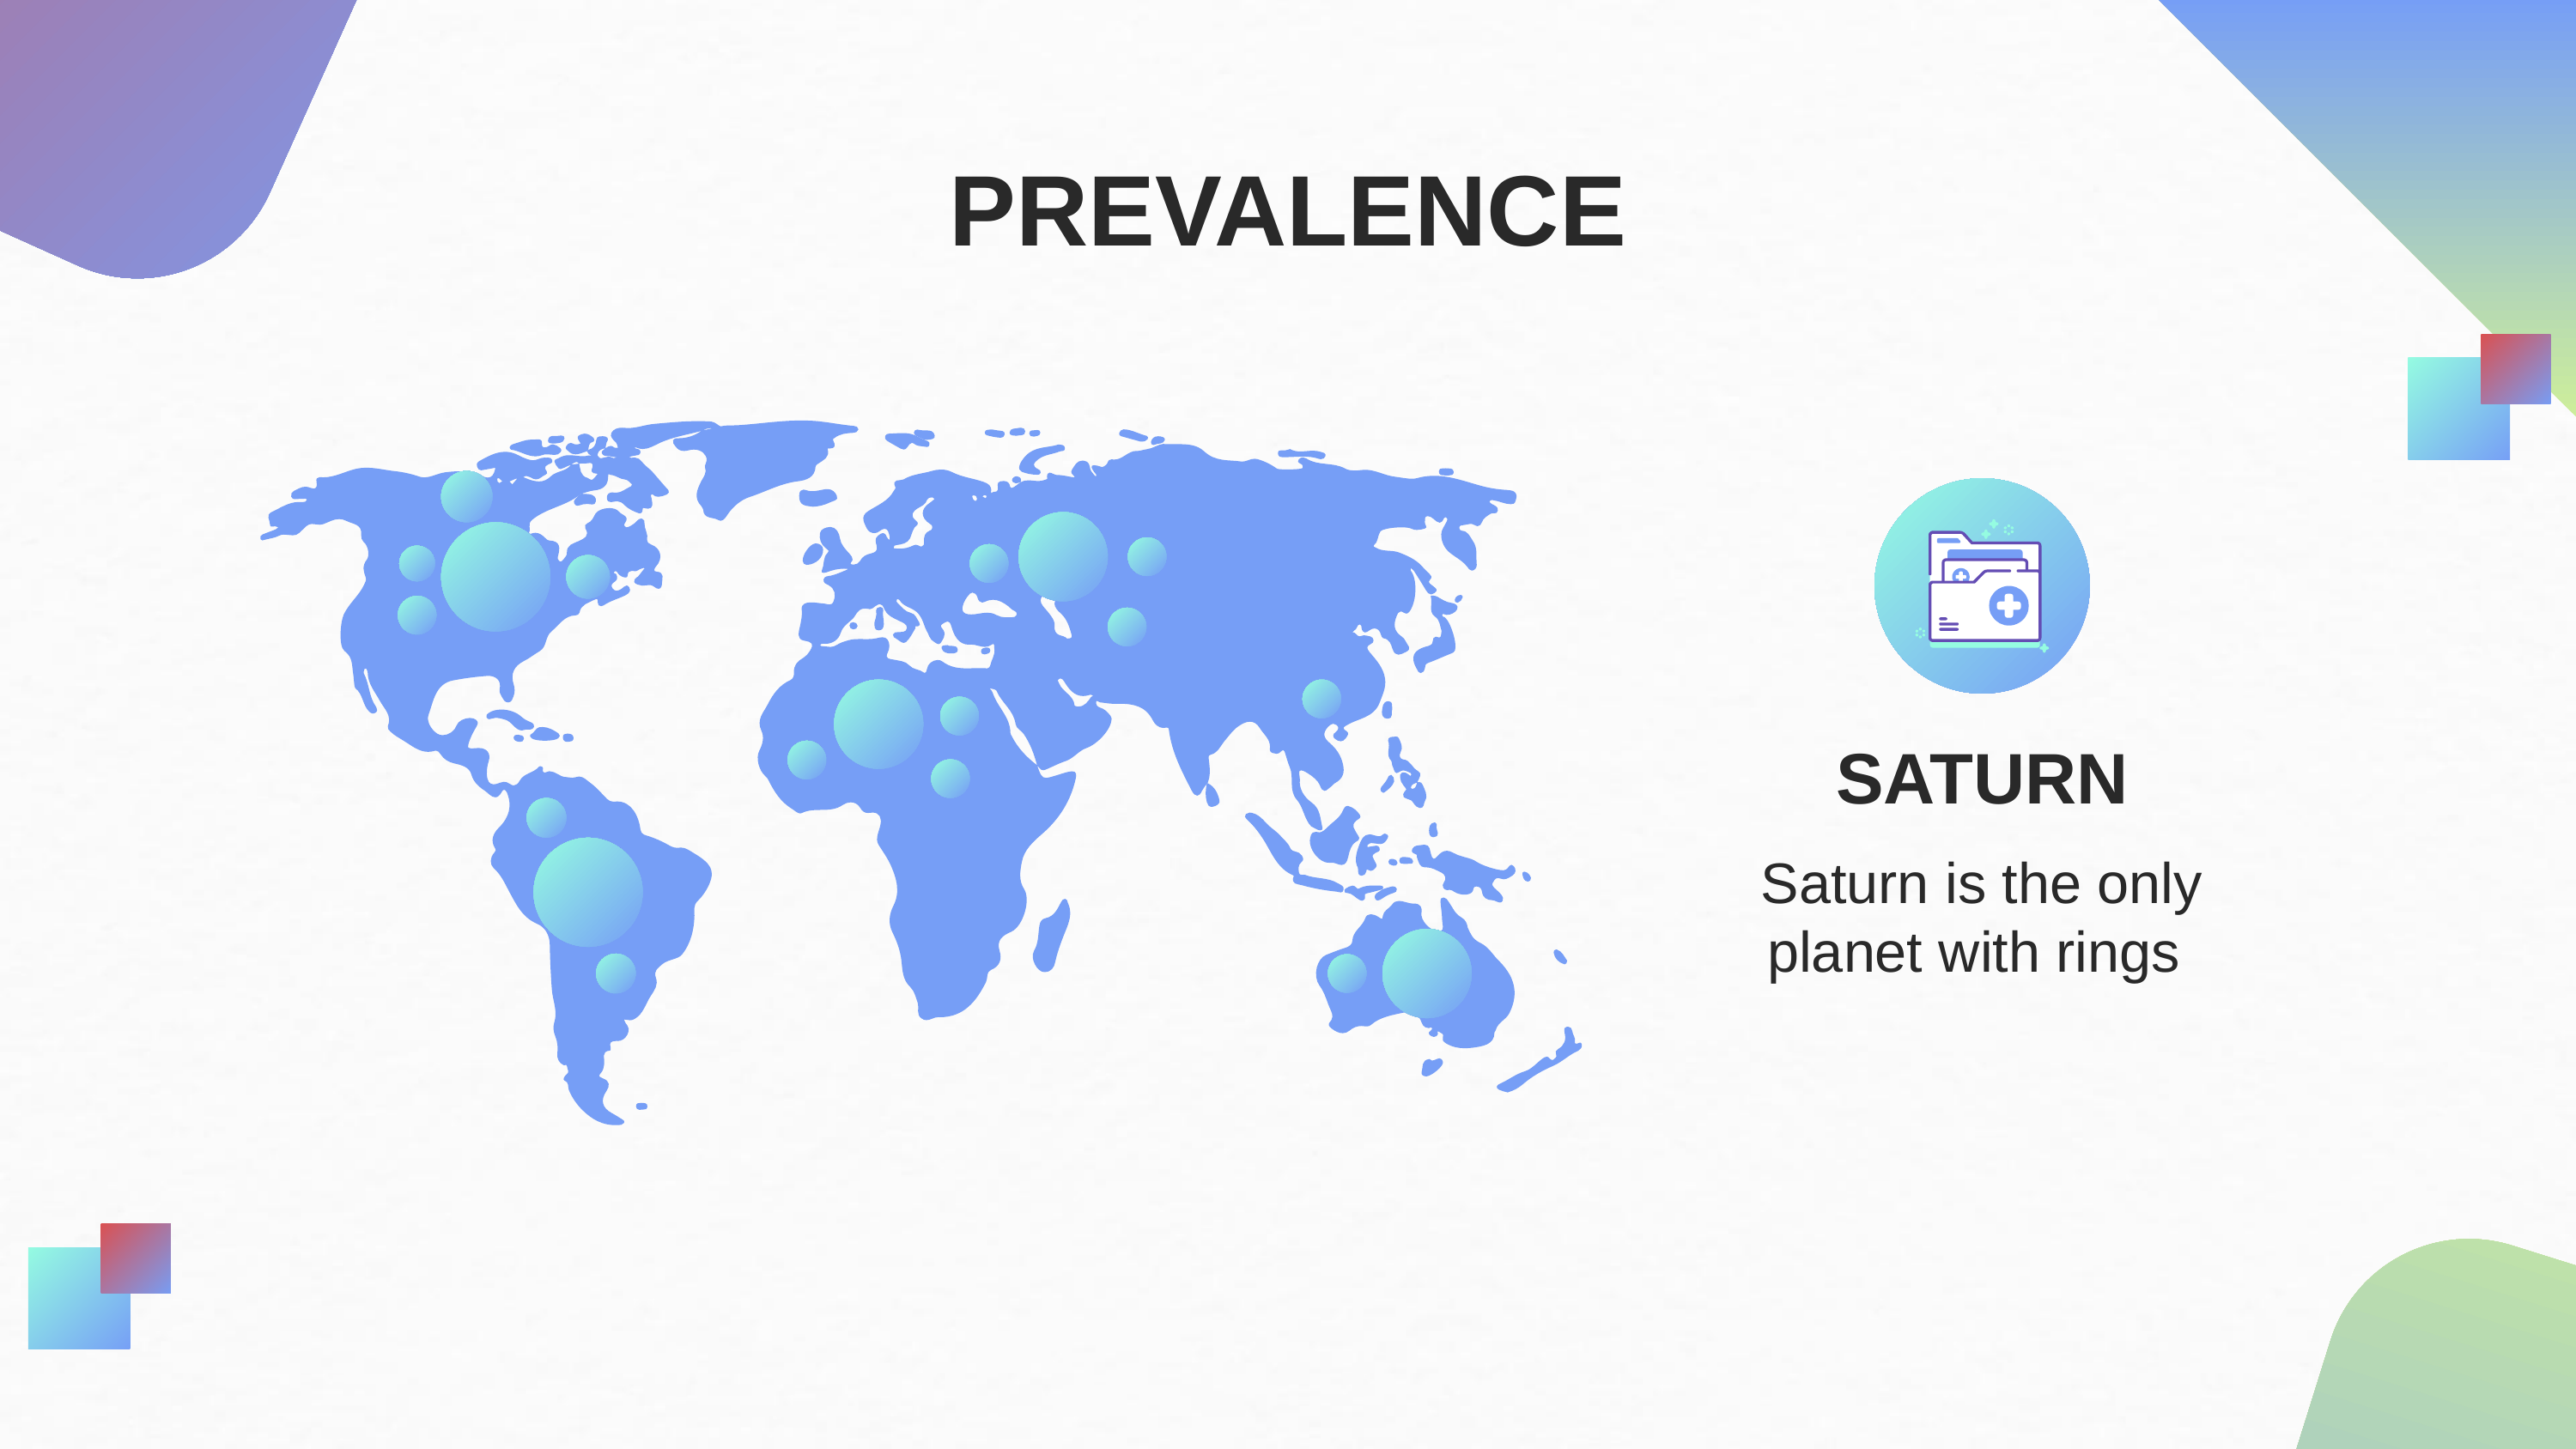

# PREVALENCE

SATURN

Saturn is the only planet with rings